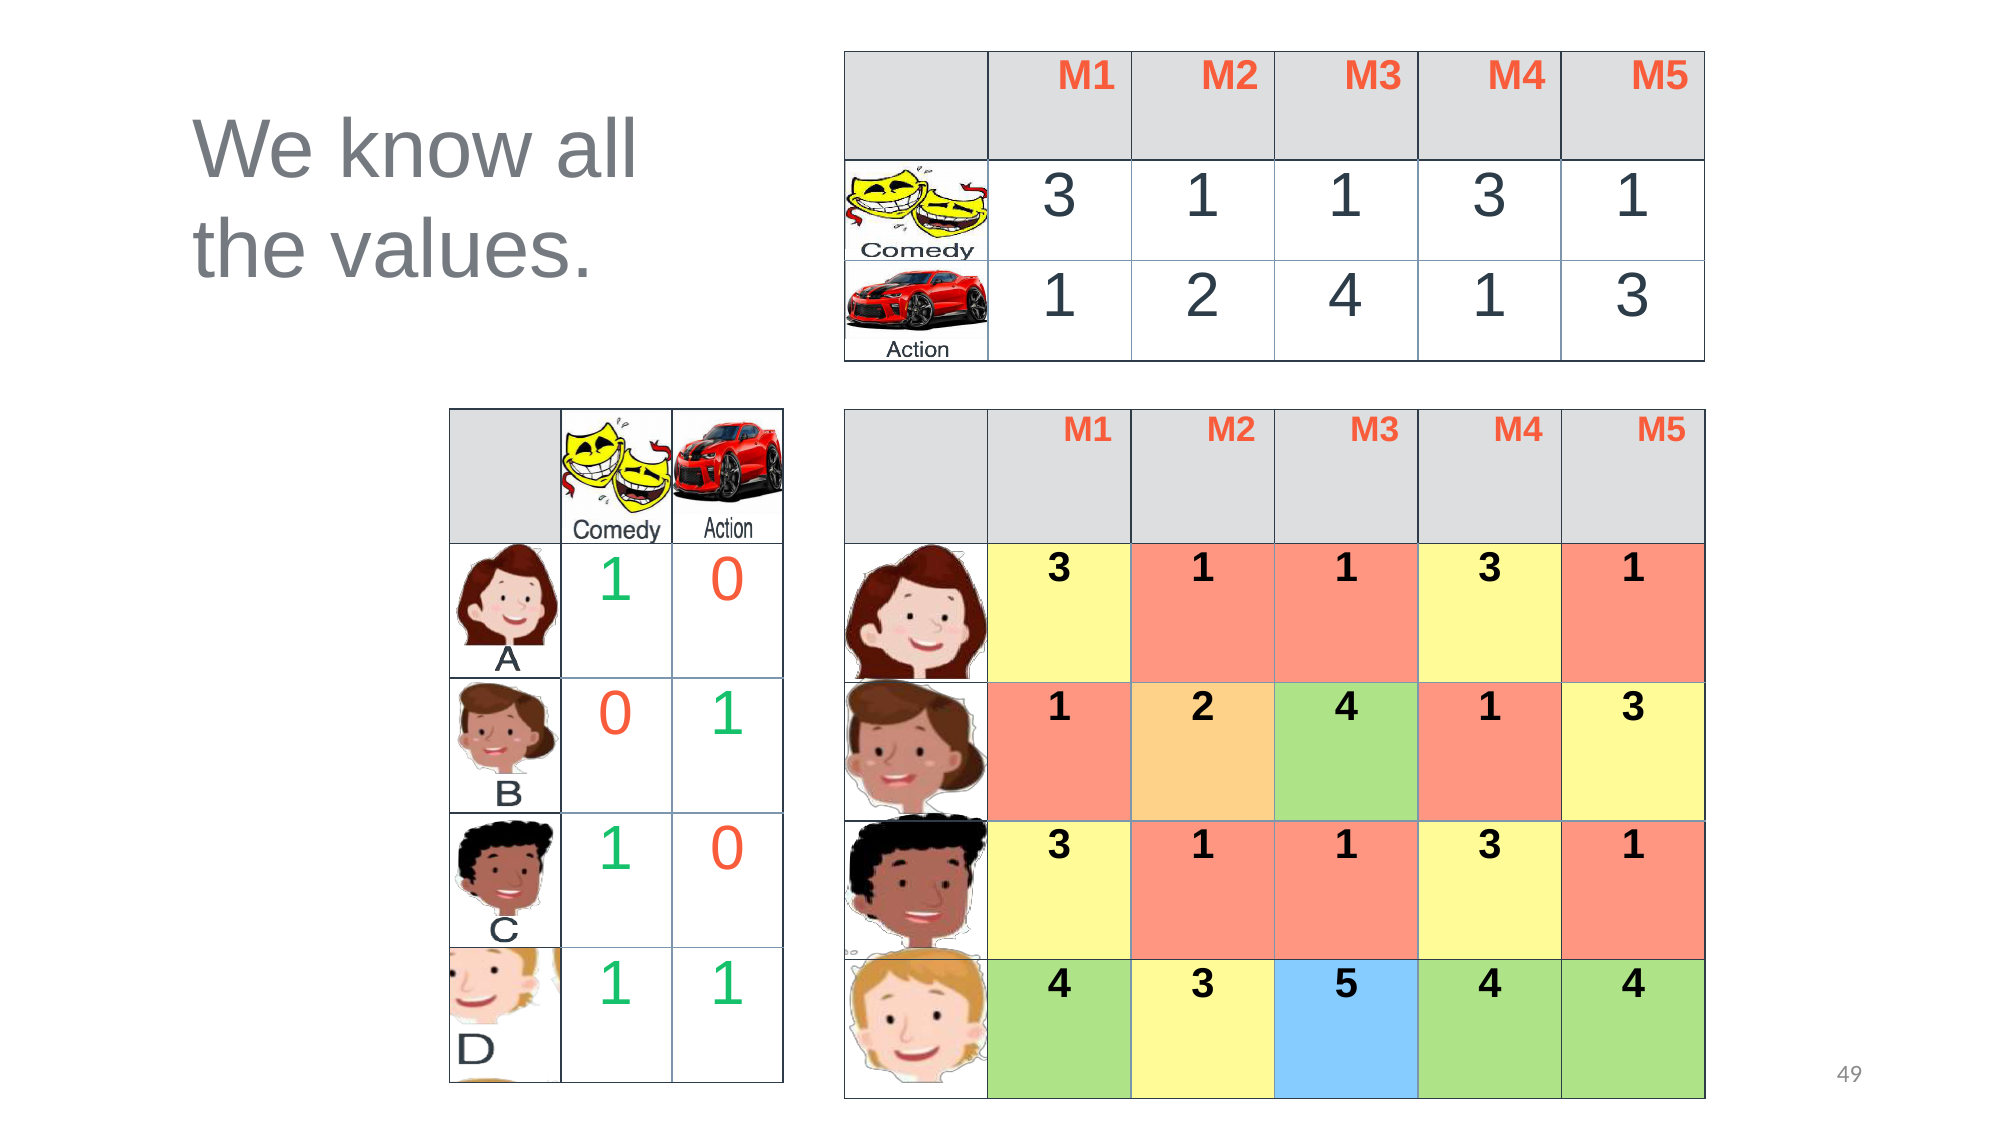

|  | M1 | M2 | M3 | M4 | M5 |
| --- | --- | --- | --- | --- | --- |
|  | 3 | 1 | 1 | 3 | 1 |
|  | 1 | 2 | 4 | 1 | 3 |
# We know all the values.

|  |  |  |
| --- | --- | --- |
|  | 1 | 0 |
|  | 0 | 1 |
|  | 1 | 0 |
|  | 1 | 1 |
|  | M1 | M2 | M3 | M4 | M5 |
| --- | --- | --- | --- | --- | --- |
|  | 3 | 1 | 1 | 3 | 1 |
|  | 1 | 2 | 4 | 1 | 3 |
|  | 3 | 1 | 1 | 3 | 1 |
|  | 4 | 3 | 5 | 4 | 4 |

49